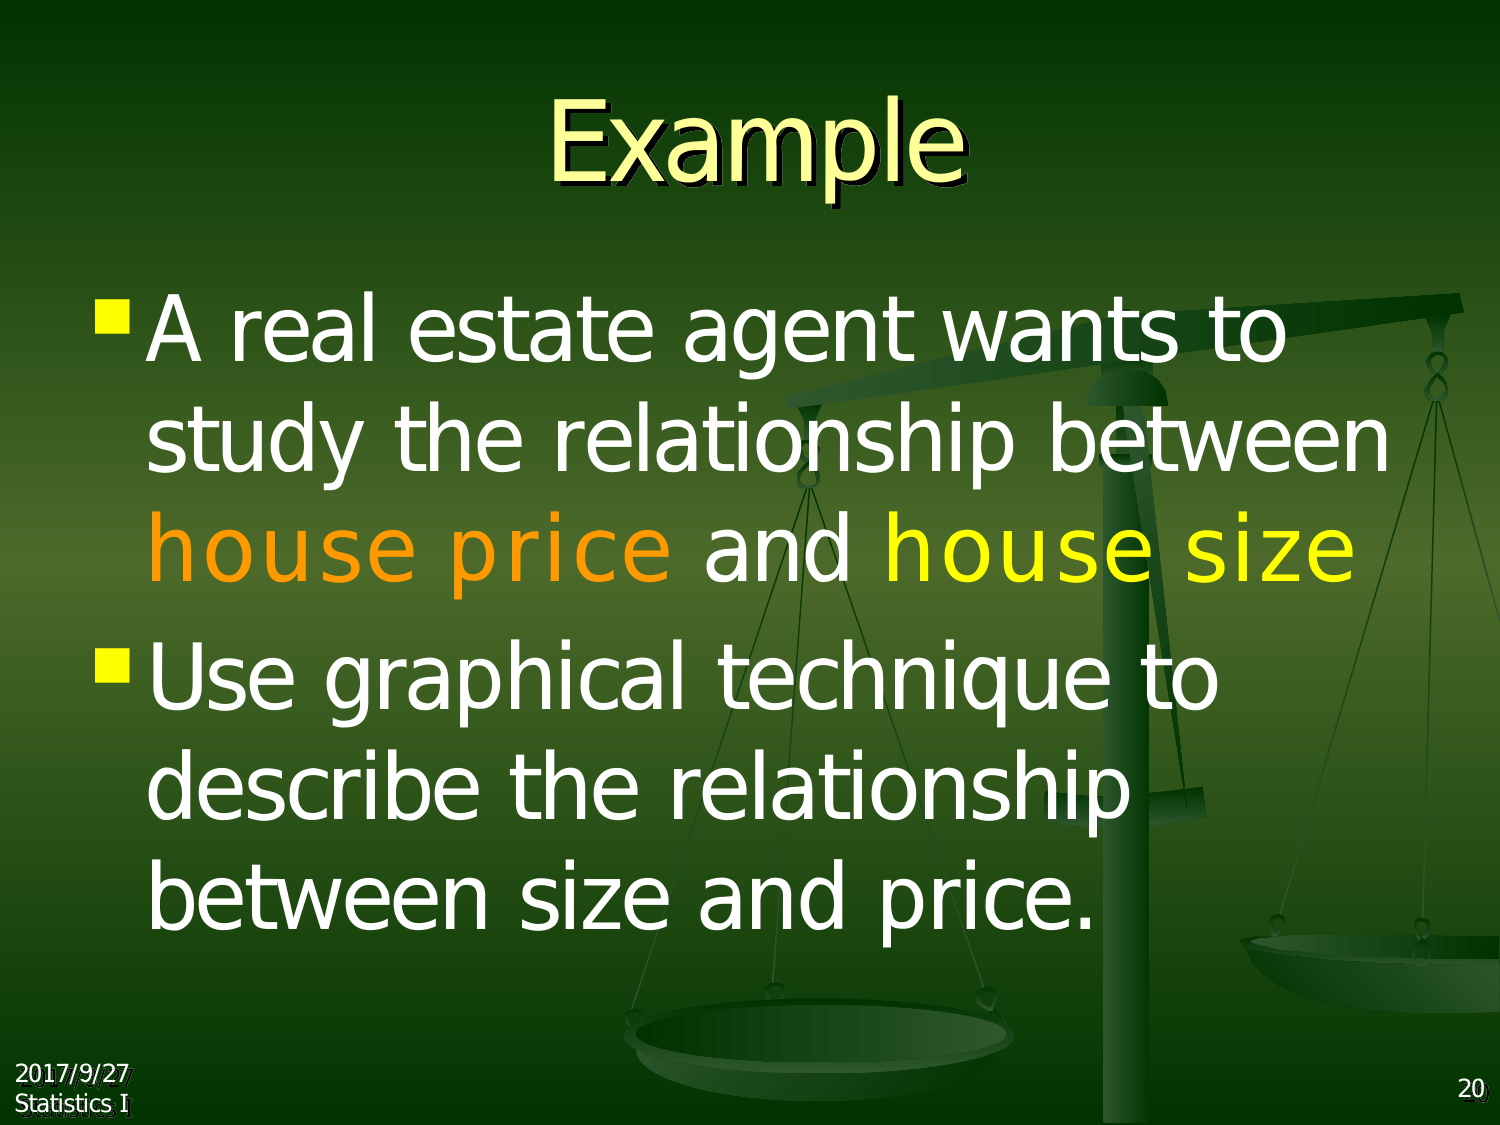

# Example
A real estate agent wants to study the relationship between house price and house size
Use graphical technique to describe the relationship between size and price.
2017/9/27
Statistics I
20